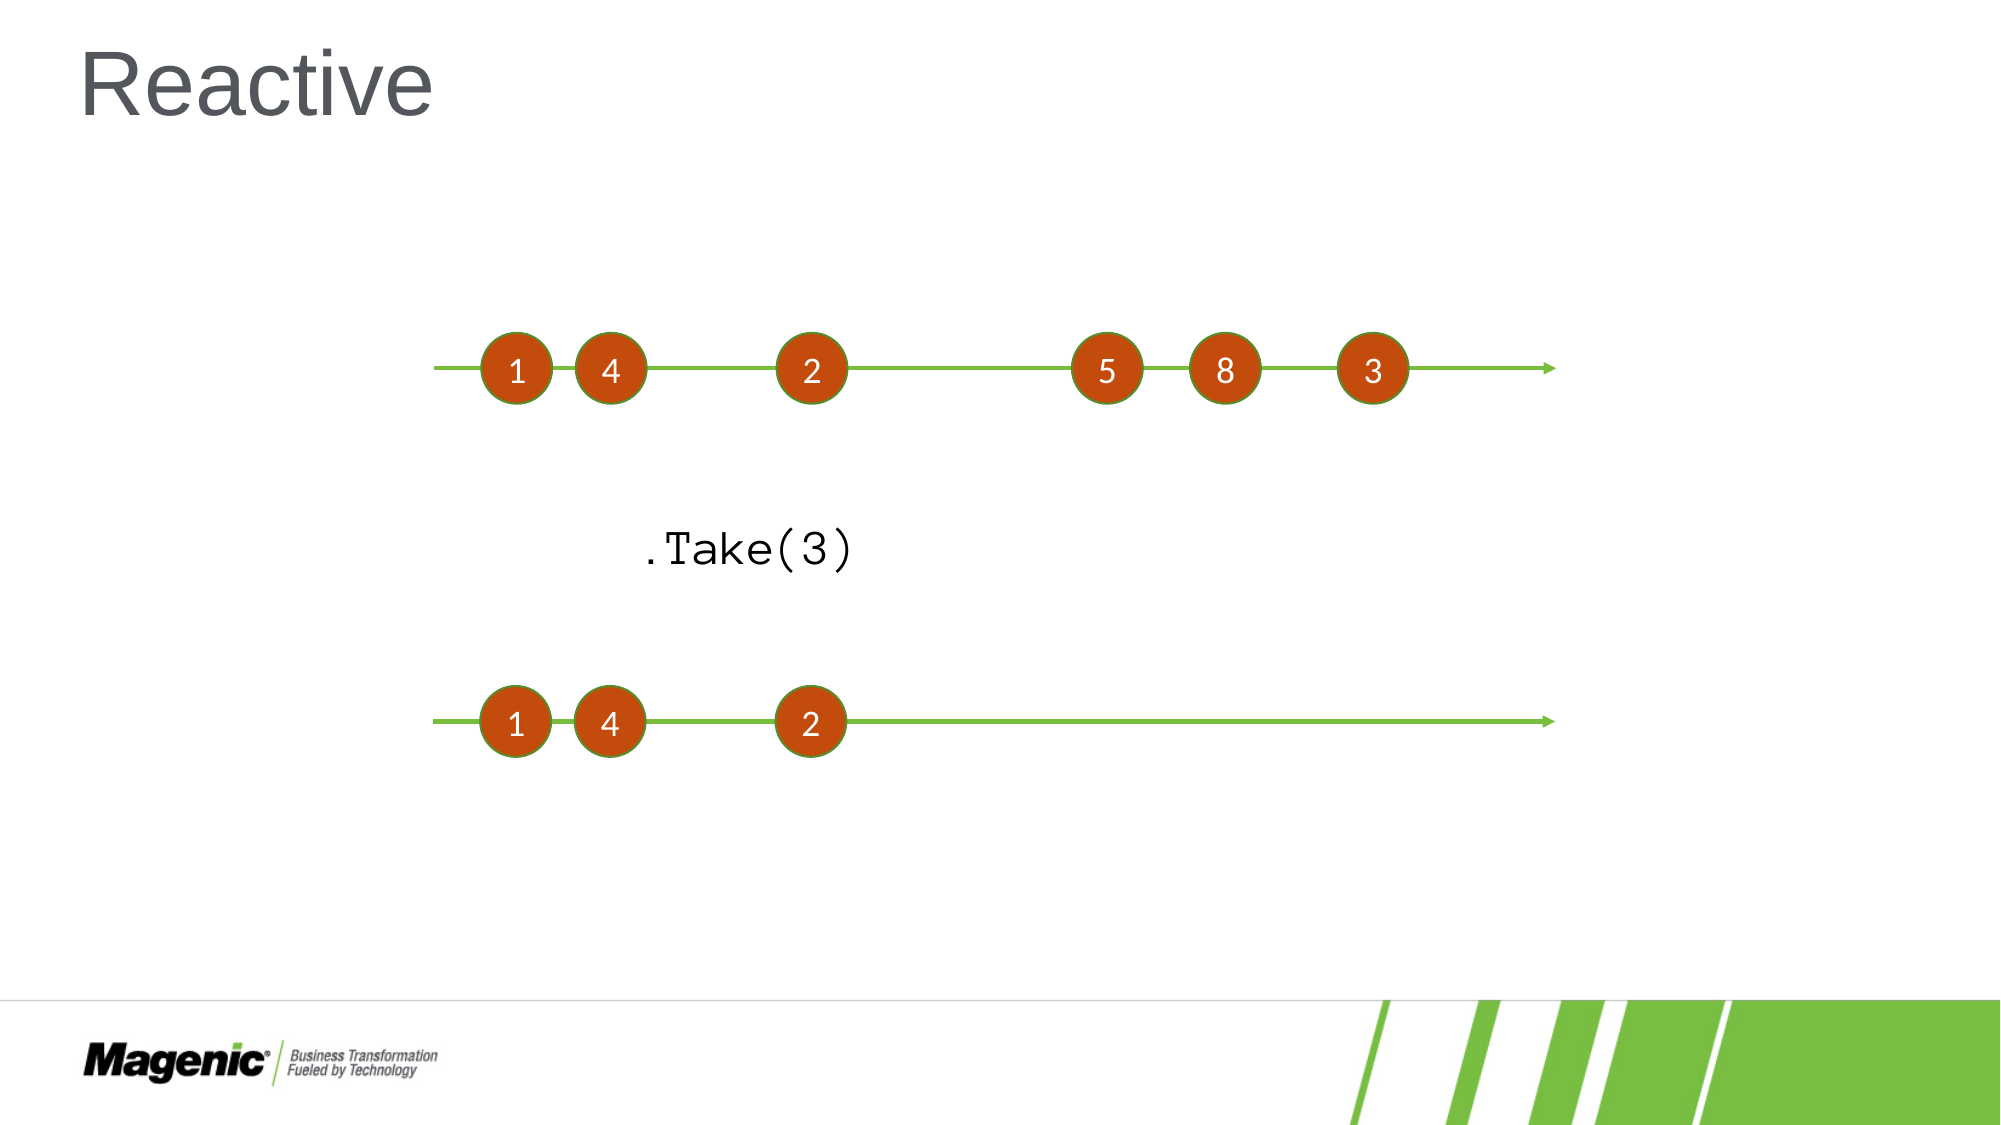

# Reactive
1
4
2
5
8
3
.Take(3)
1
4
2